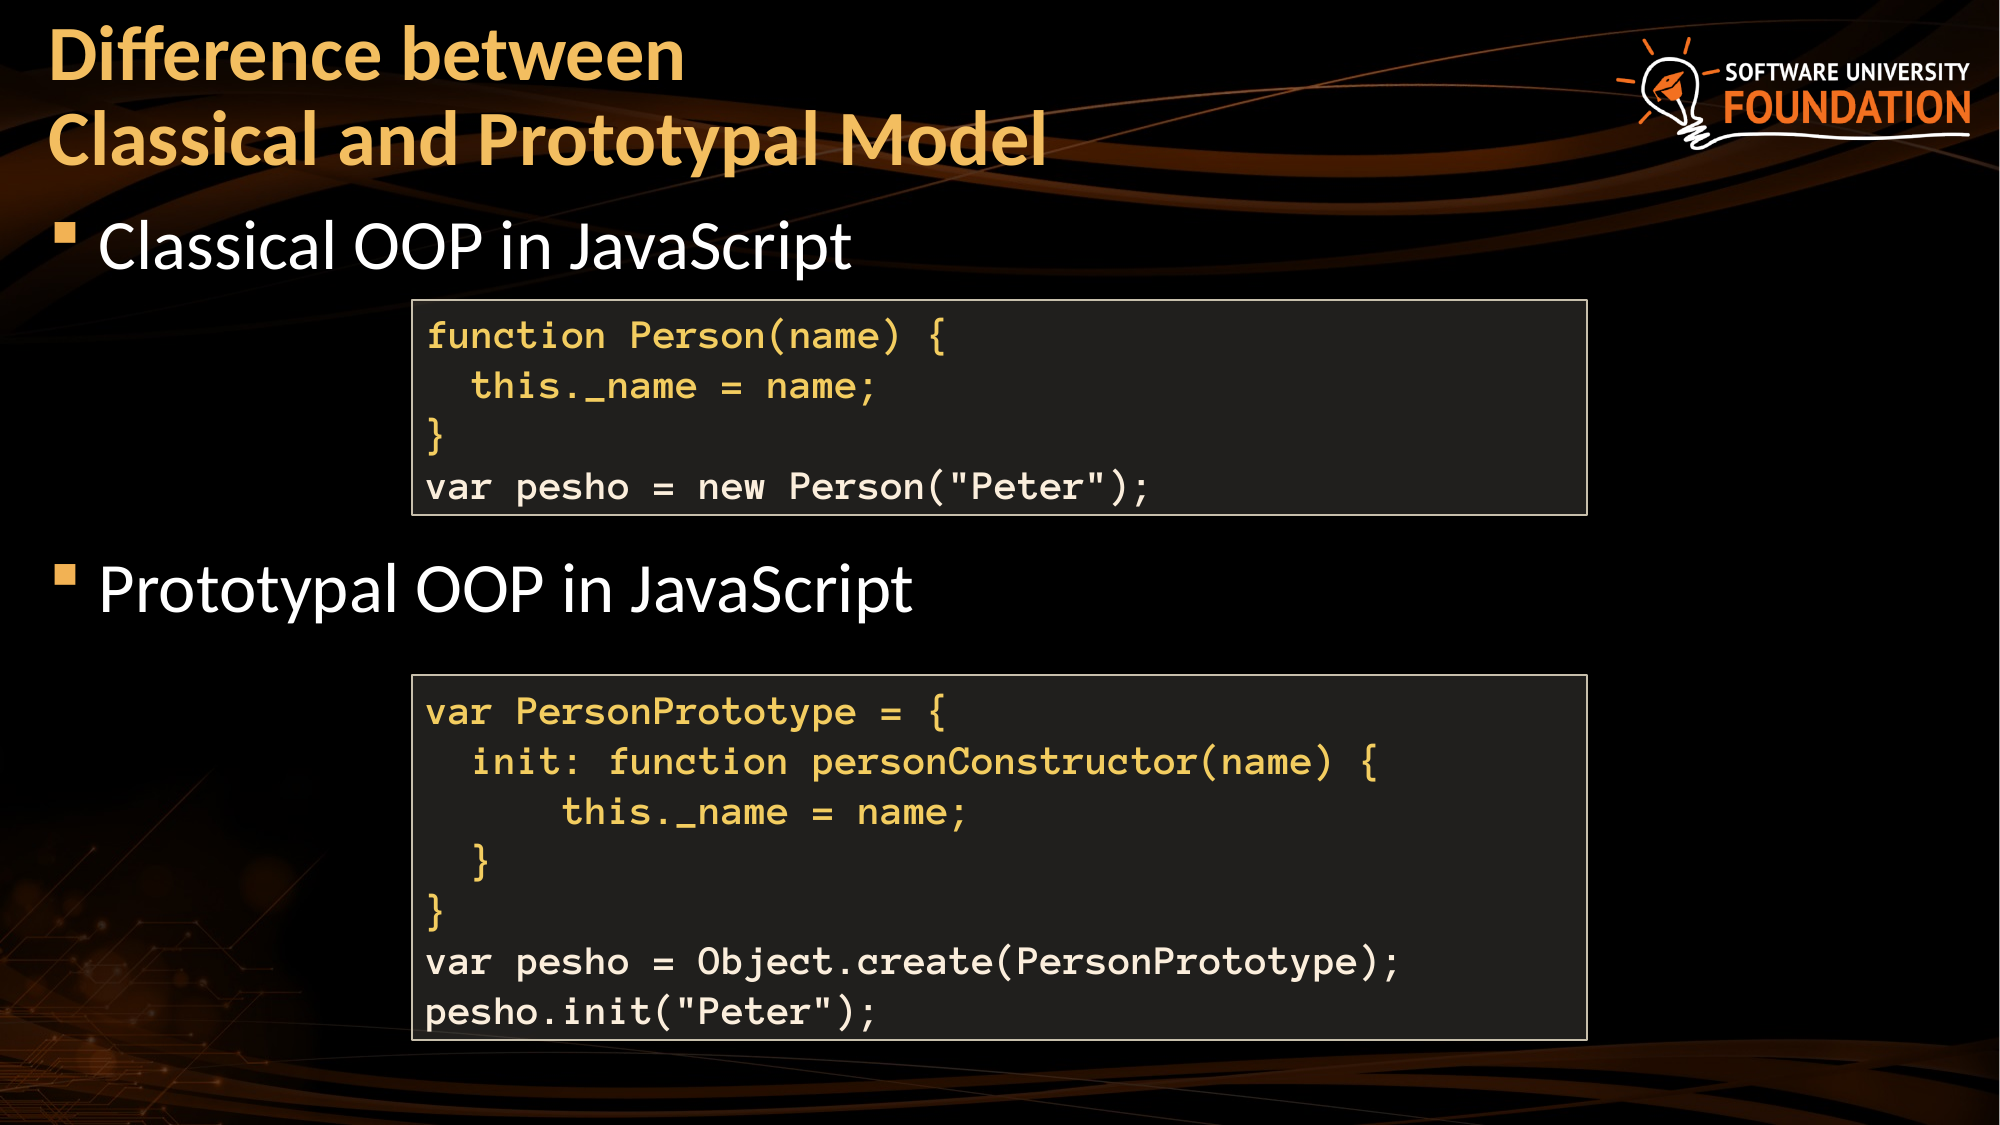

# Difference between Classical and Prototypal Model
Classical OOP in JavaScript

Prototypal OOP in JavaScript
function Person(name) {
  this._name = name;
}
var pesho = new Person("Peter");
var PersonPrototype = {
  init: function personConstructor(name) {
      this._name = name;
  }
}
var pesho = Object.create(PersonPrototype);
pesho.init("Peter");